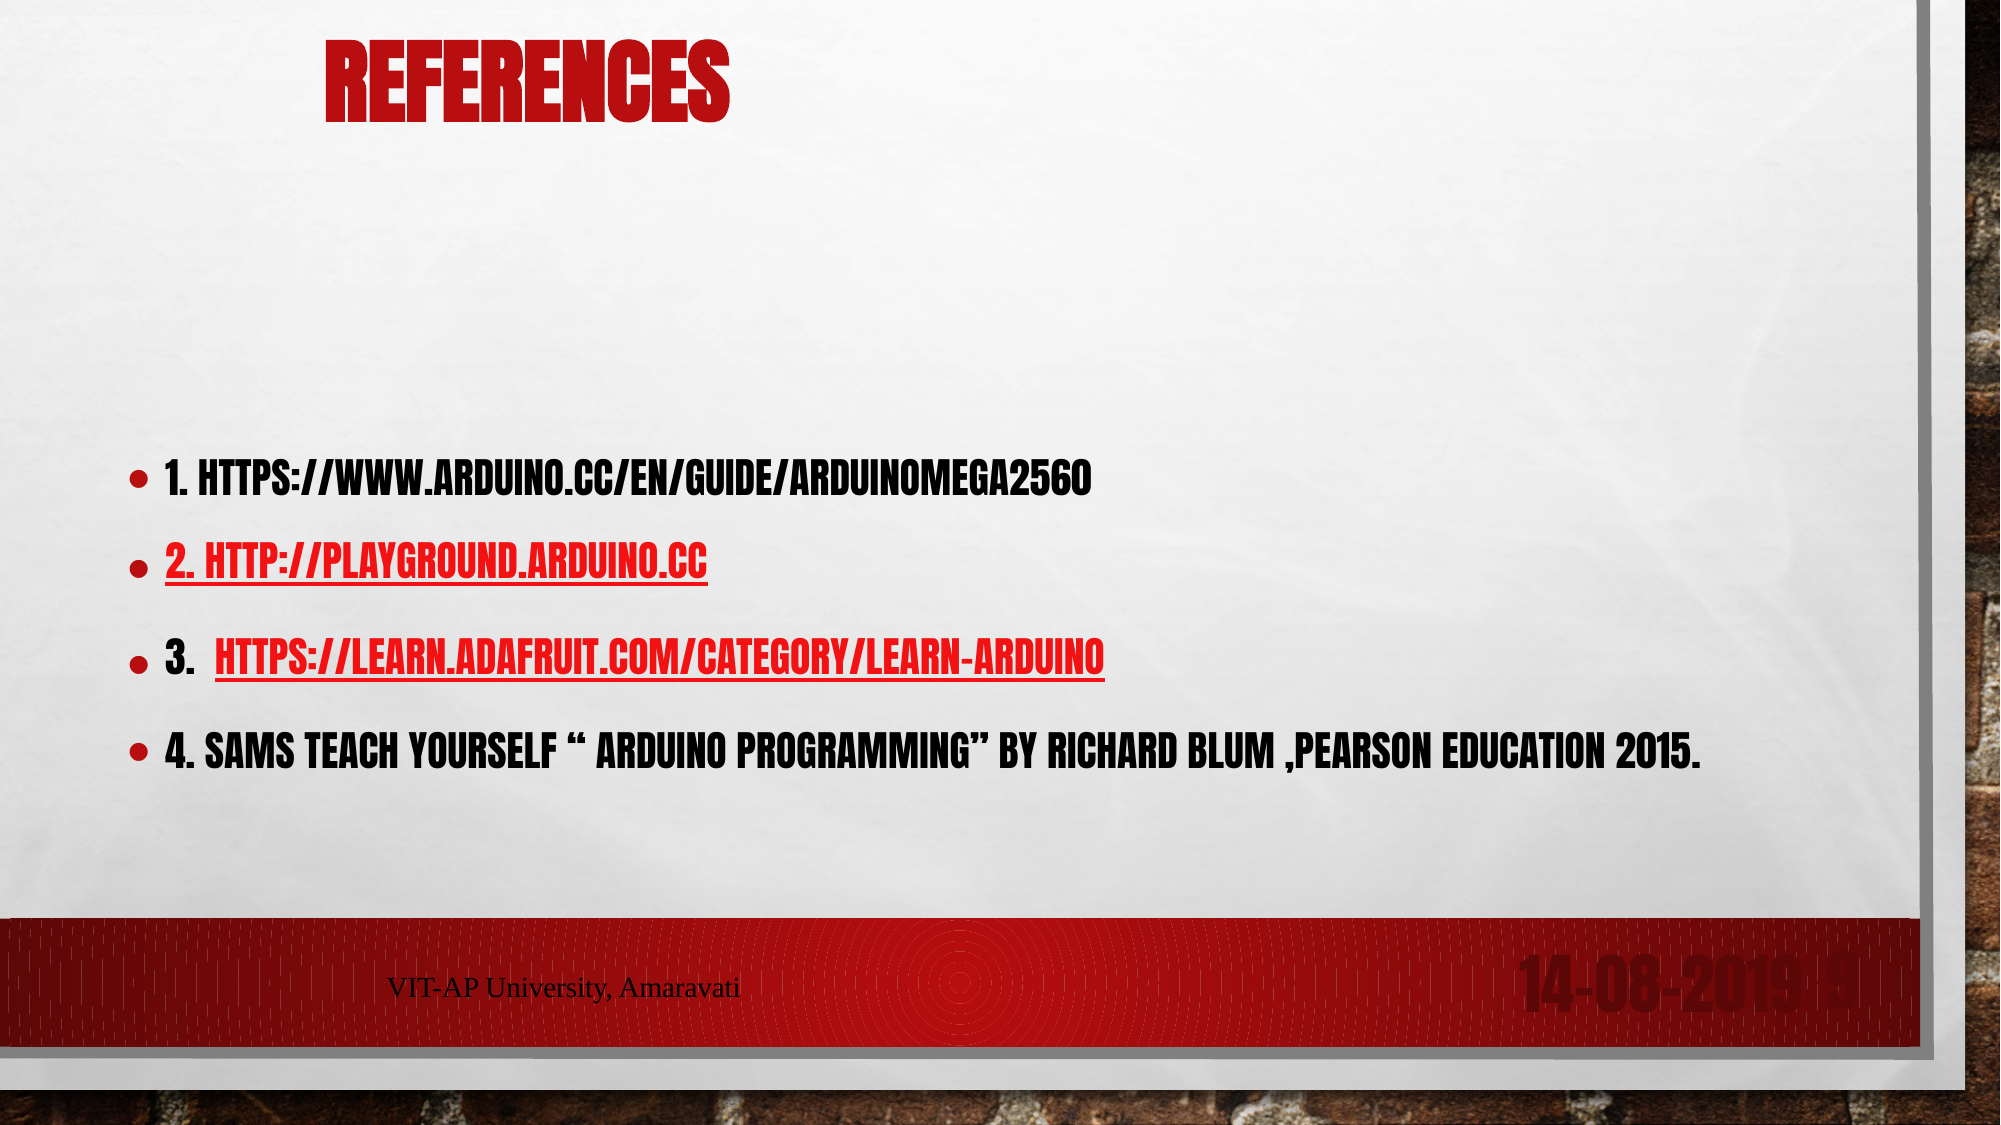

# References
1. https://www.arduino.cc/en/Guide/ArduinoMega2560
2. http://playground.arduino.cc
3.  https://learn.adafruit.com/category/learn-arduino
4. Sams Teach Yourself “ Arduino Programming” by Richard Blum ,Pearson Education 2015.
VIT-AP University, Amaravati
14-08-2019
9